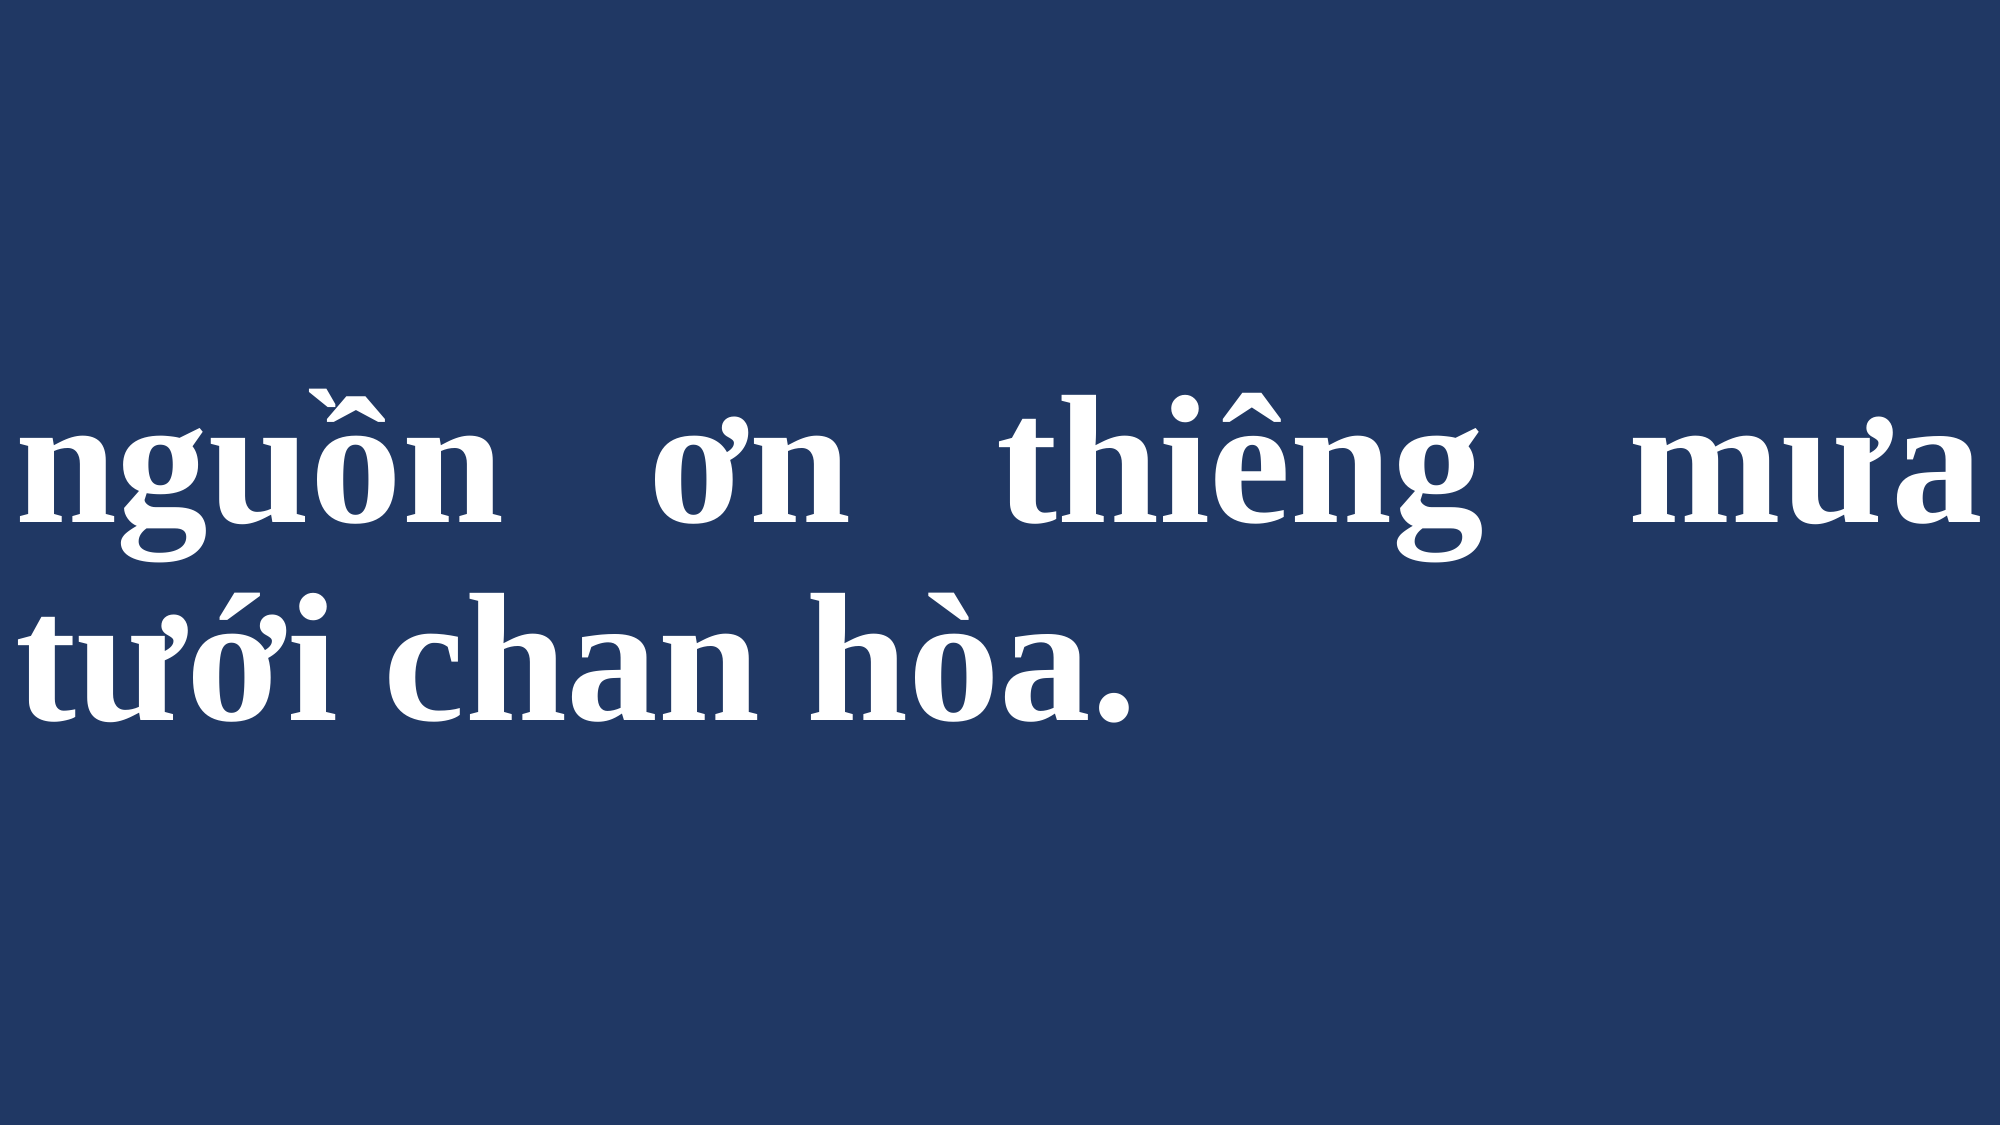

# nguồn ơn thiêng mưa tưới chan hòa.